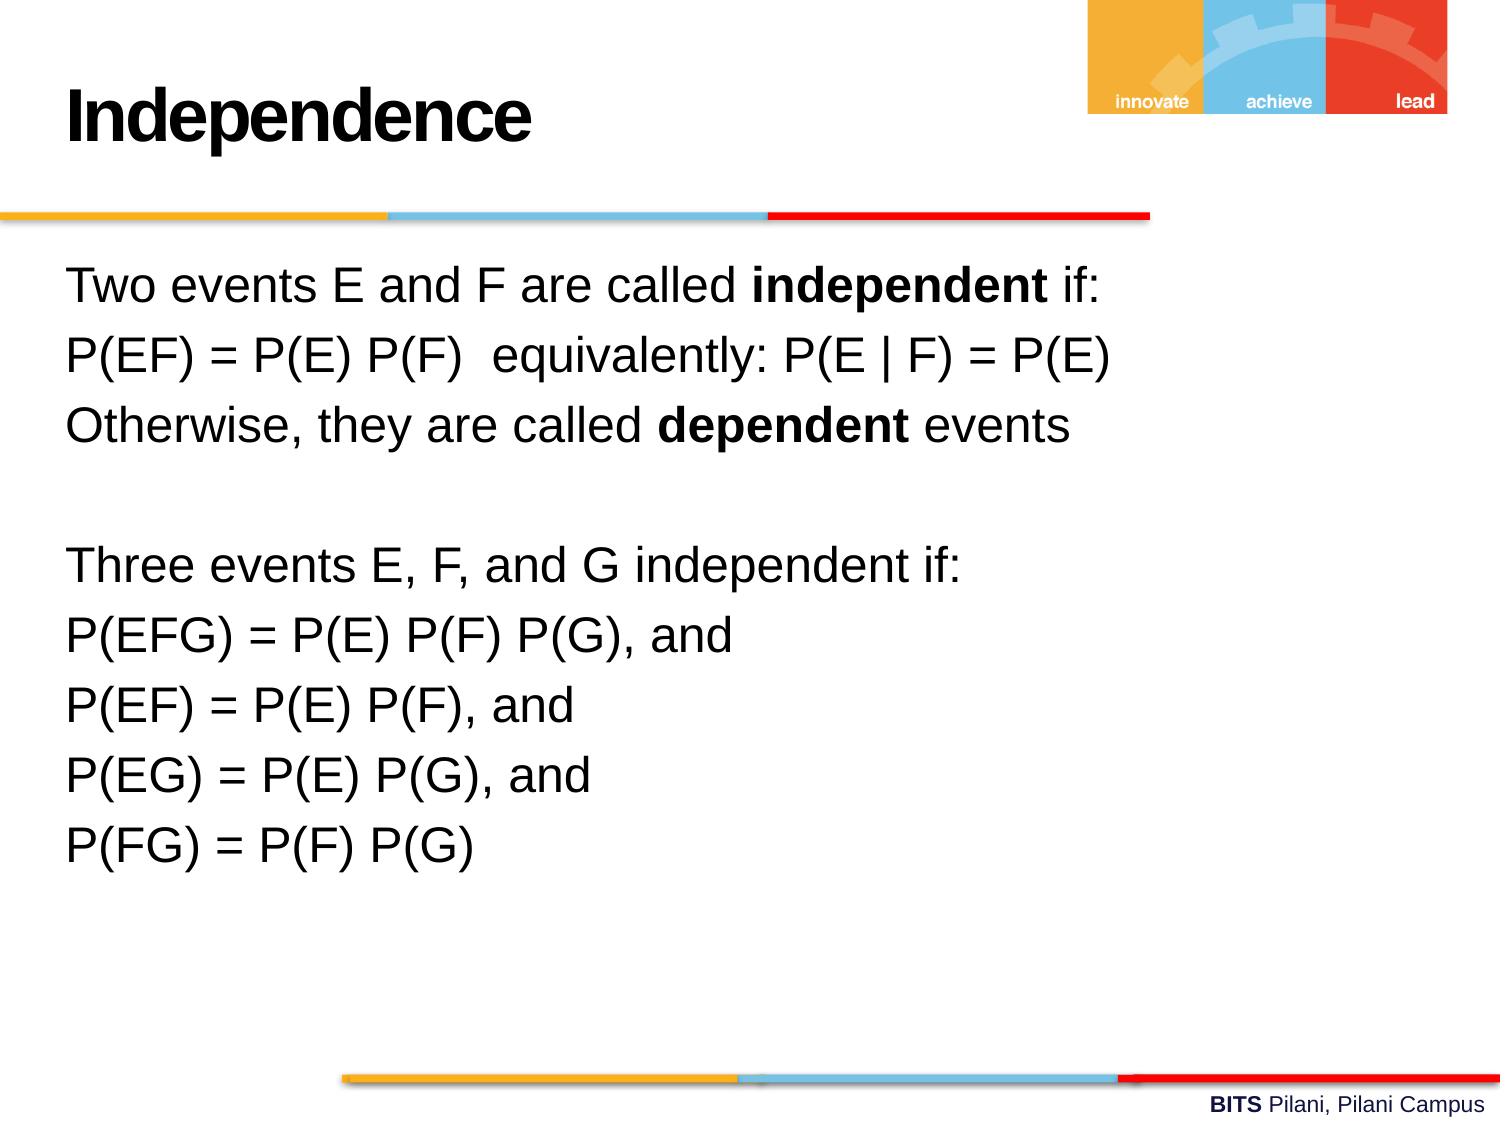

Independence
Two events E and F are called independent if:
P(EF) = P(E) P(F)  equivalently: P(E | F) = P(E)
Otherwise, they are called dependent events

Three events E, F, and G independent if:
P(EFG) = P(E) P(F) P(G), and
P(EF) = P(E) P(F), and
P(EG) = P(E) P(G), and
P(FG) = P(F) P(G)